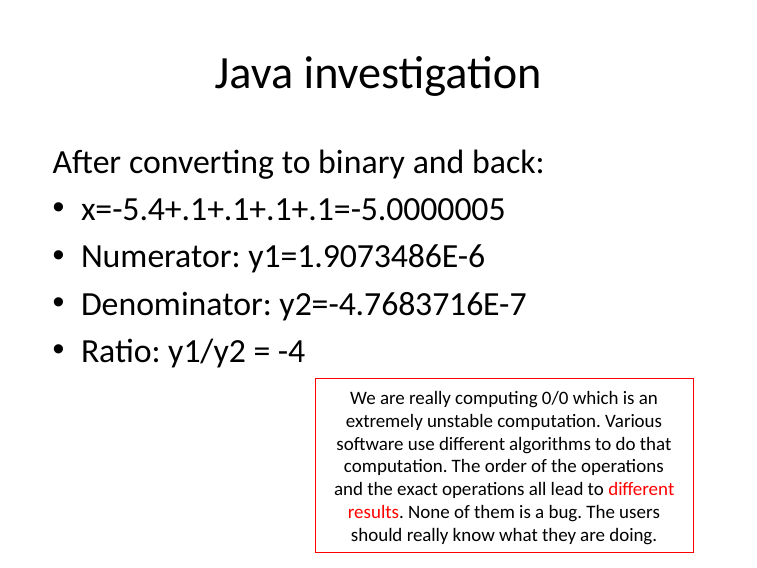

# Java investigation
After converting to binary and back:
x=-5.4+.1+.1+.1+.1=-5.0000005
Numerator: y1=1.9073486E-6
Denominator: y2=-4.7683716E-7
Ratio: y1/y2 = -4
We are really computing 0/0 which is an extremely unstable computation. Various software use different algorithms to do that computation. The order of the operations and the exact operations all lead to different results. None of them is a bug. The users should really know what they are doing.